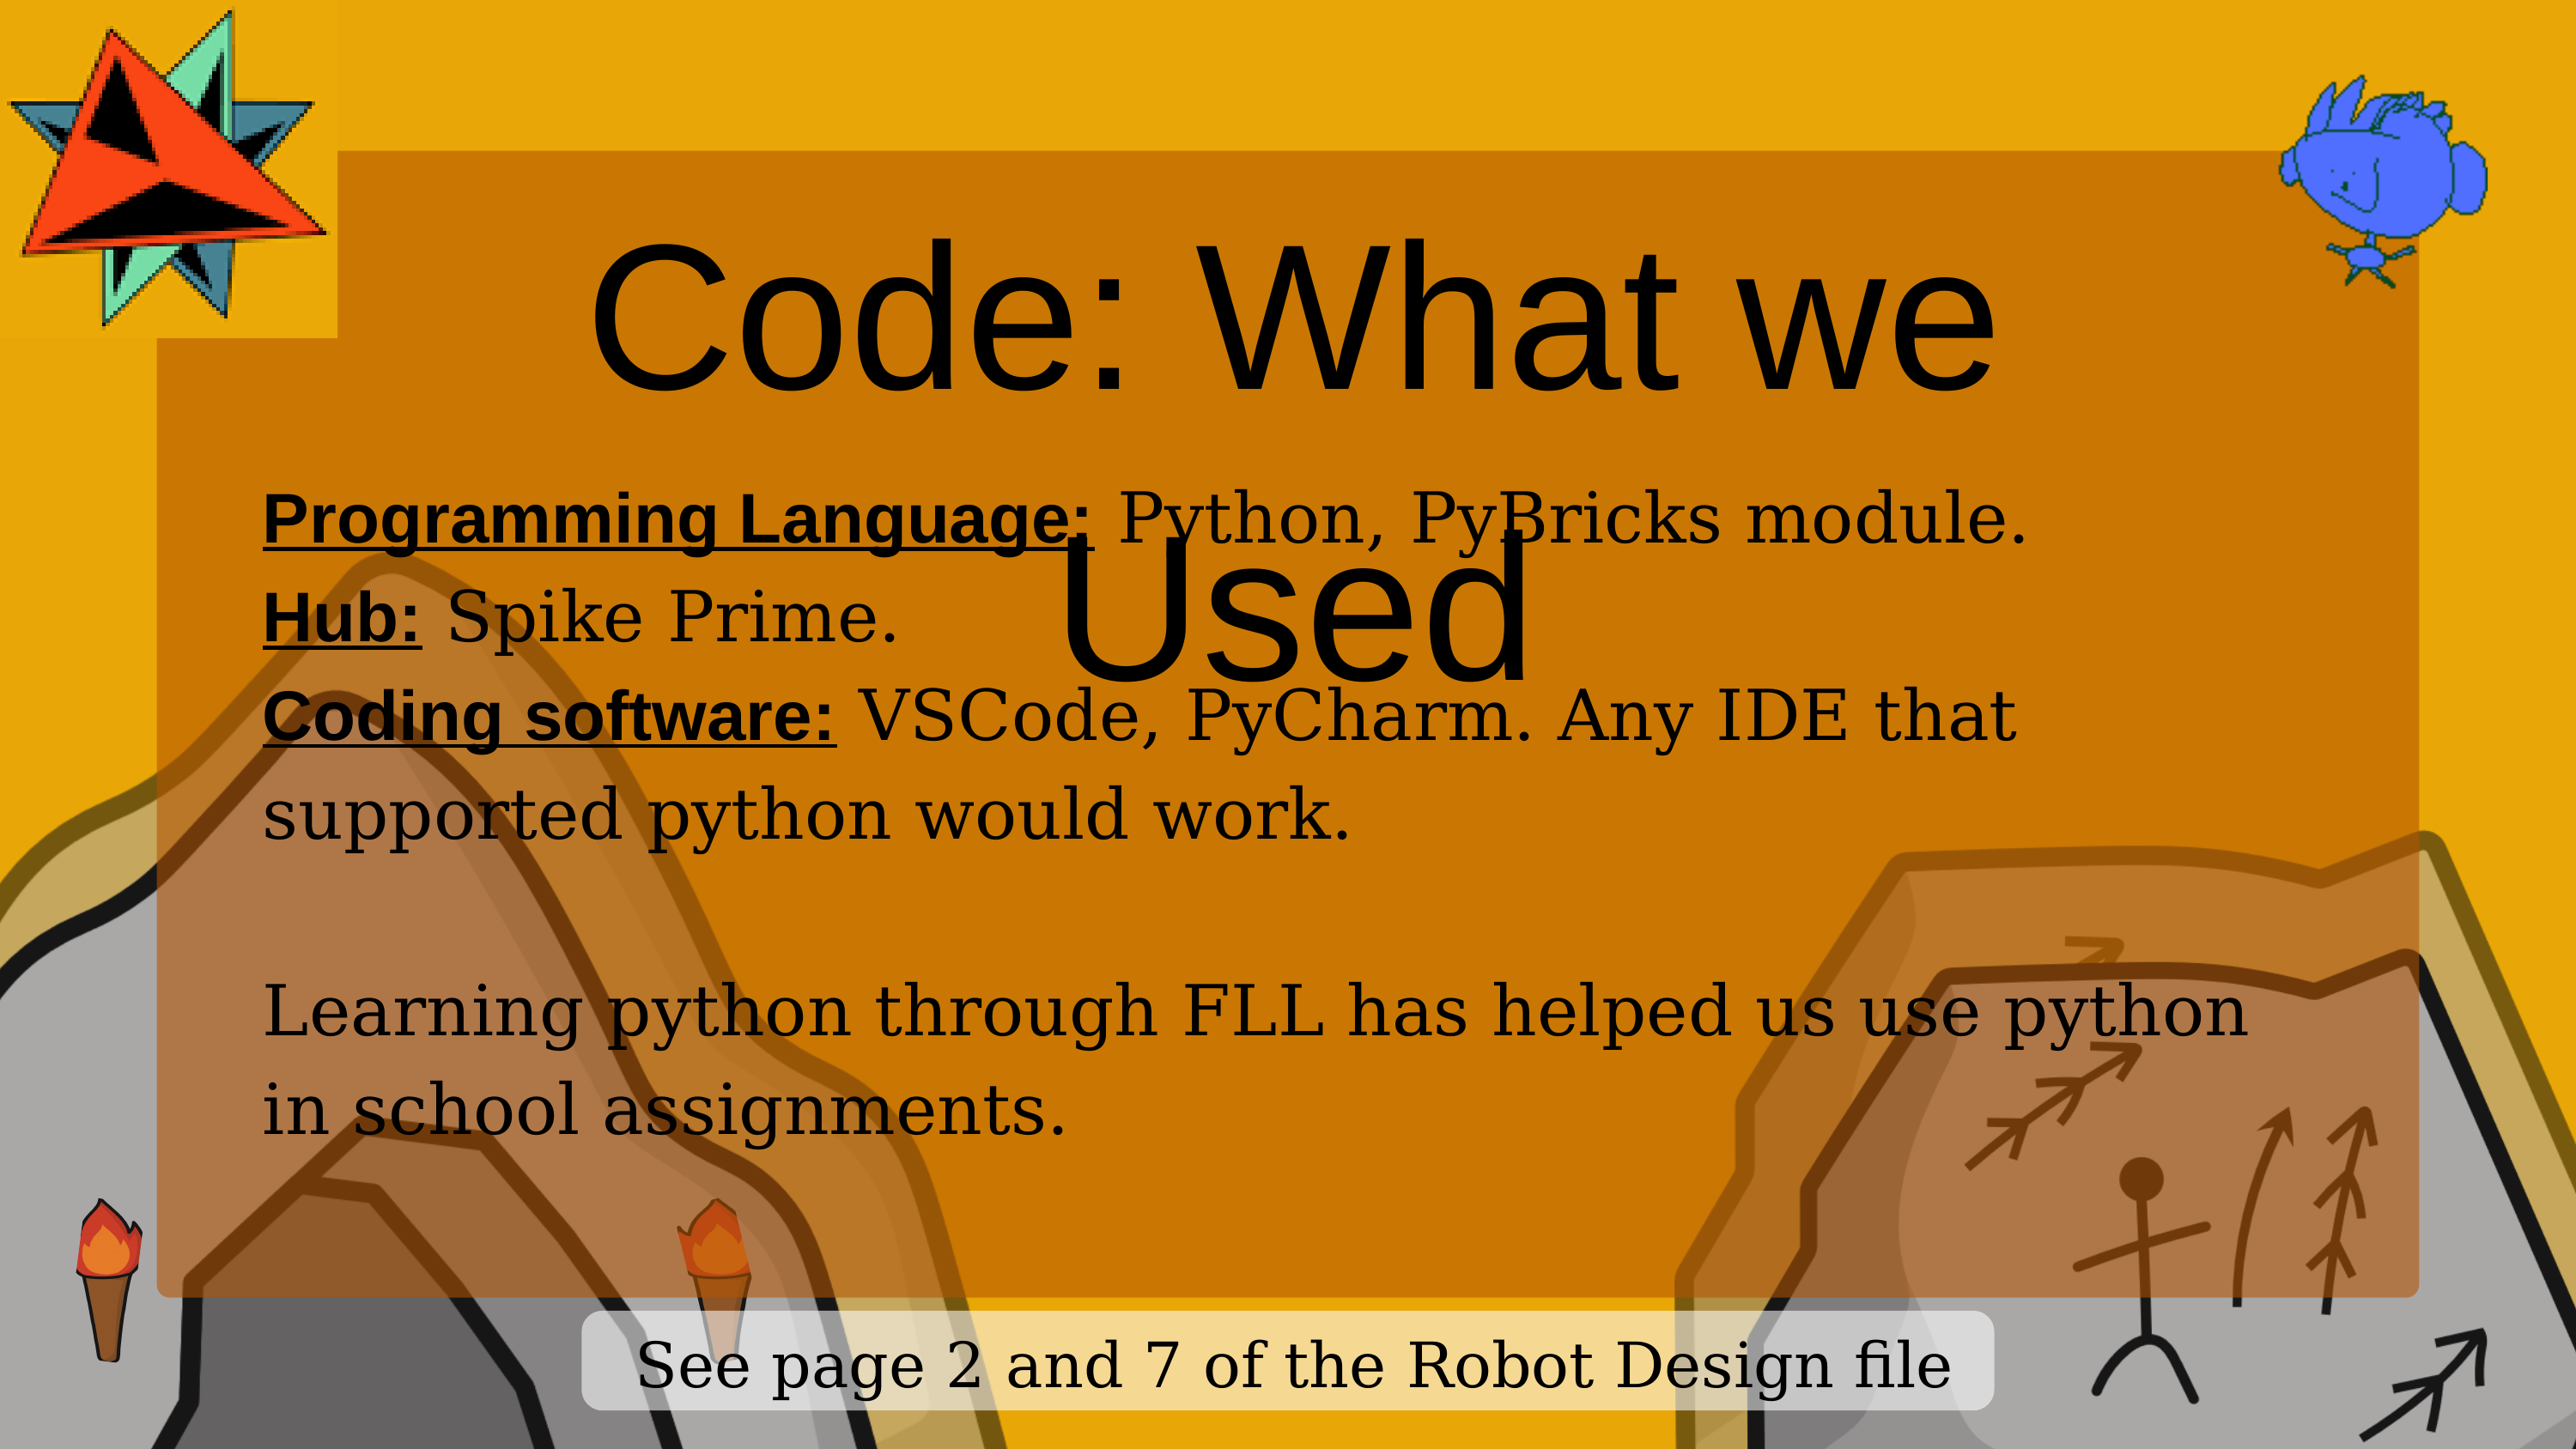

Code: What we Used

Programming Language: Python, PyBricks module.
Hub: Spike Prime.
Coding software: VSCode, PyCharm. Any IDE that supported python would work.

Learning python through FLL has helped us use python in school assignments.

See page 2 and 7 of the Robot Design file